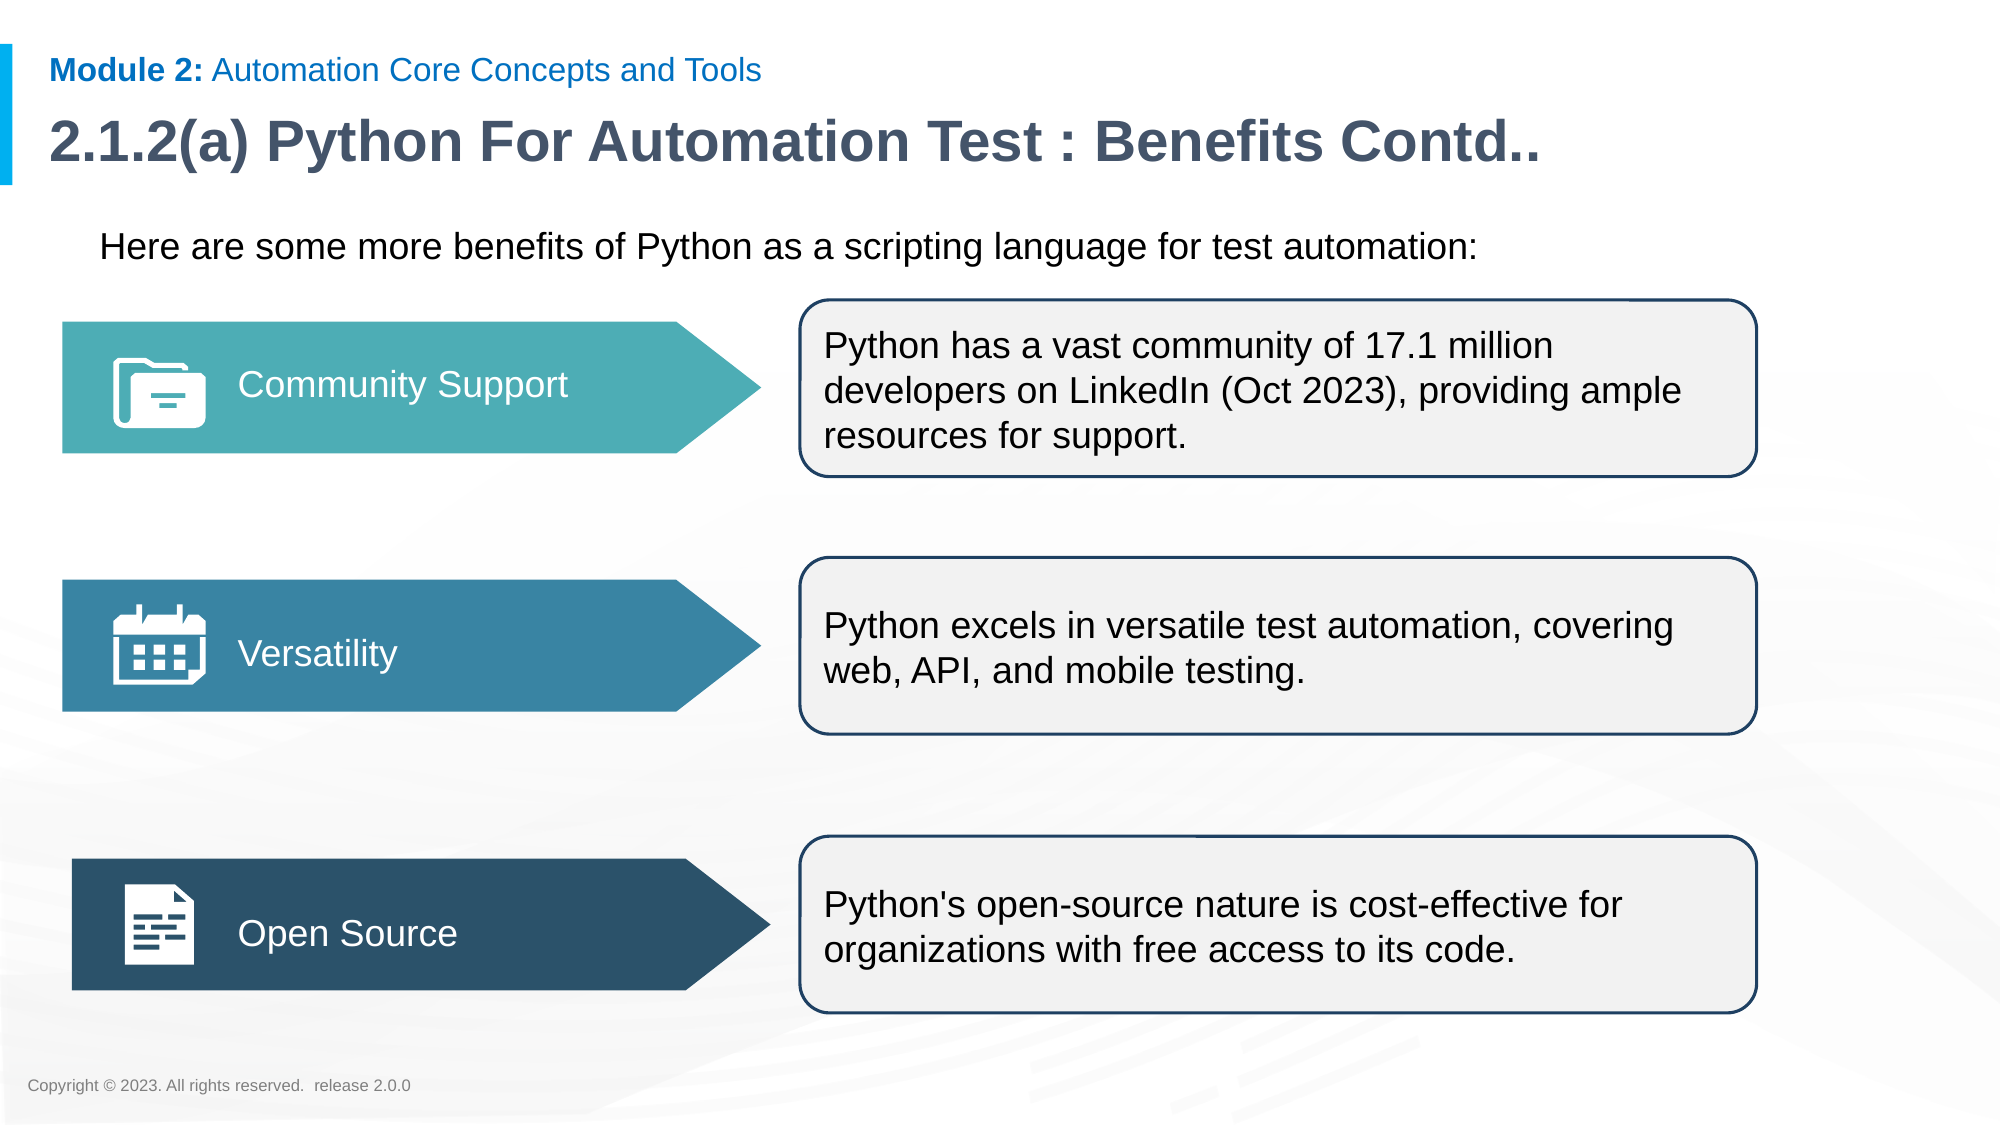

# 2.1.2(a) Python For Automation Test : Benefits Contd..

Here are some more benefits of Python as a scripting language for test automation:

Python has a vast community of 17.1 million developers on LinkedIn (Oct 2023), providing ample resources for support.

Community Support

Python excels in versatile test automation, covering web, API, and mobile testing.

Versatility

Python's open-source nature is cost-effective for organizations with free access to its code.

Open Source